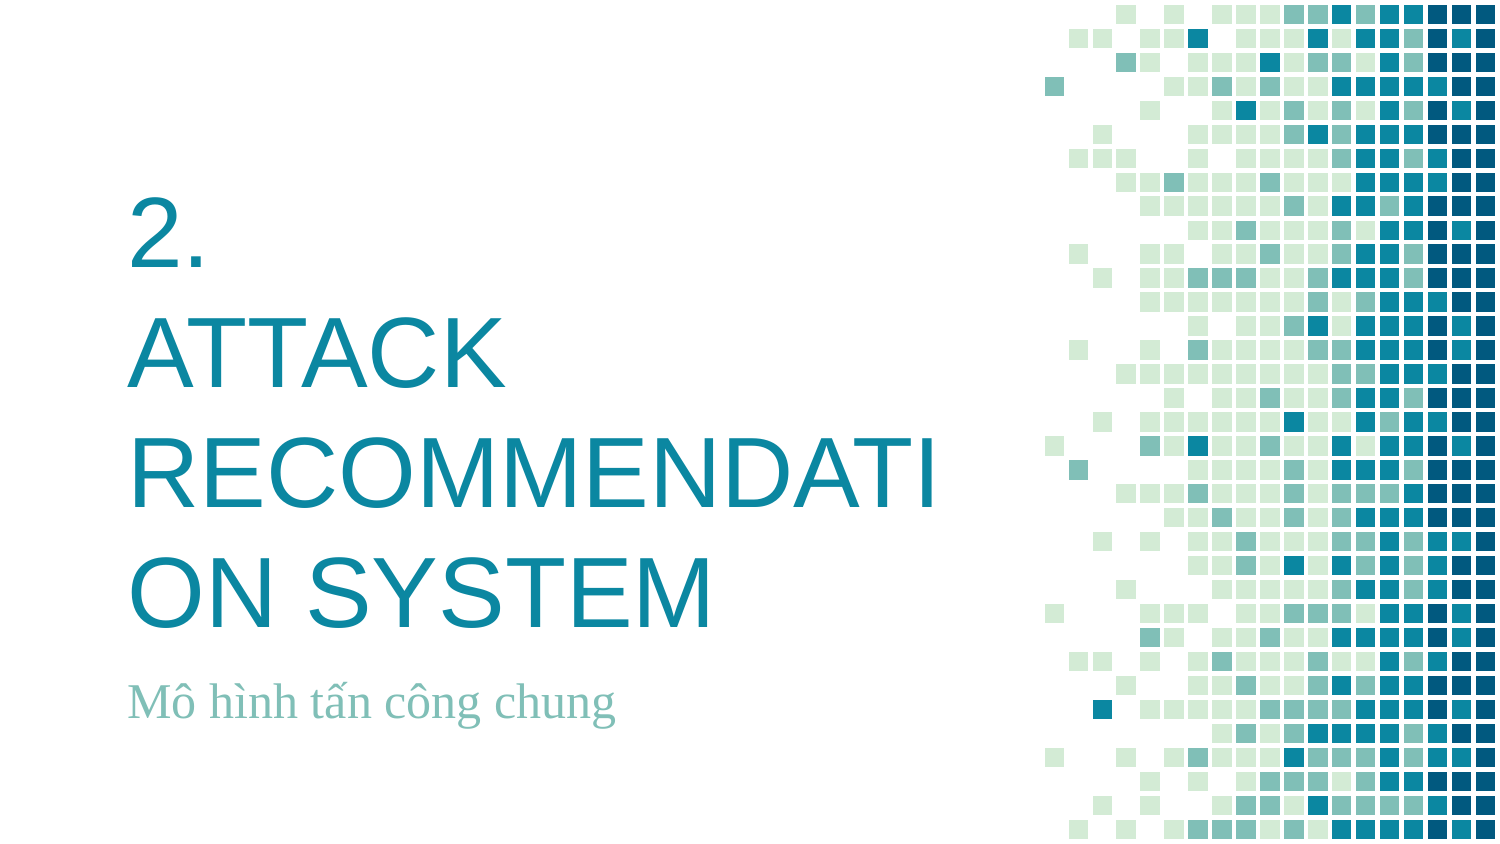

# 2.
ATTACK RECOMMENDATION SYSTEM
Mô hình tấn công chung